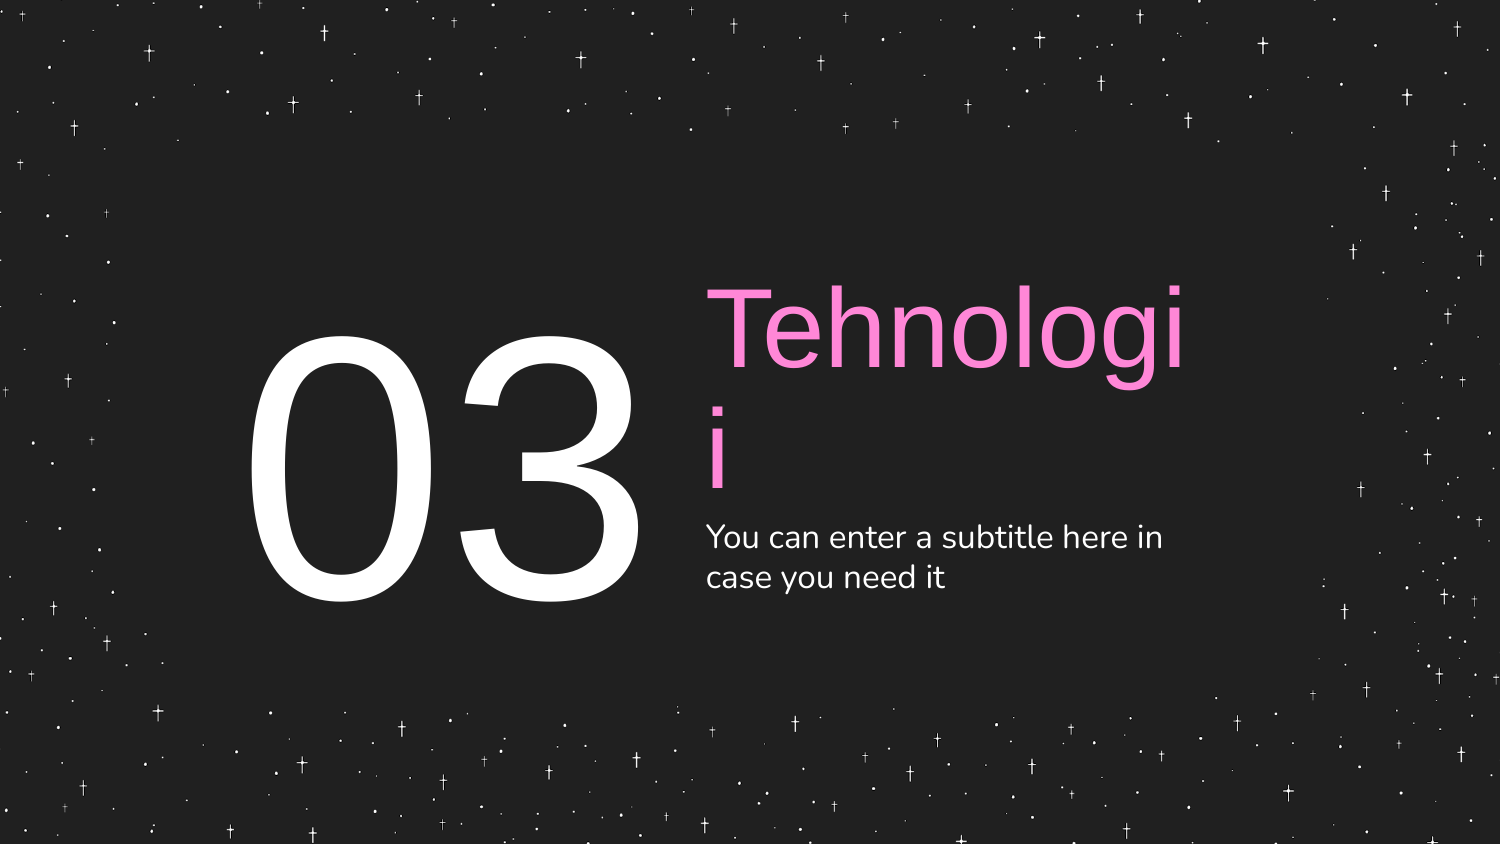

03
# Tehnologii
You can enter a subtitle here in case you need it